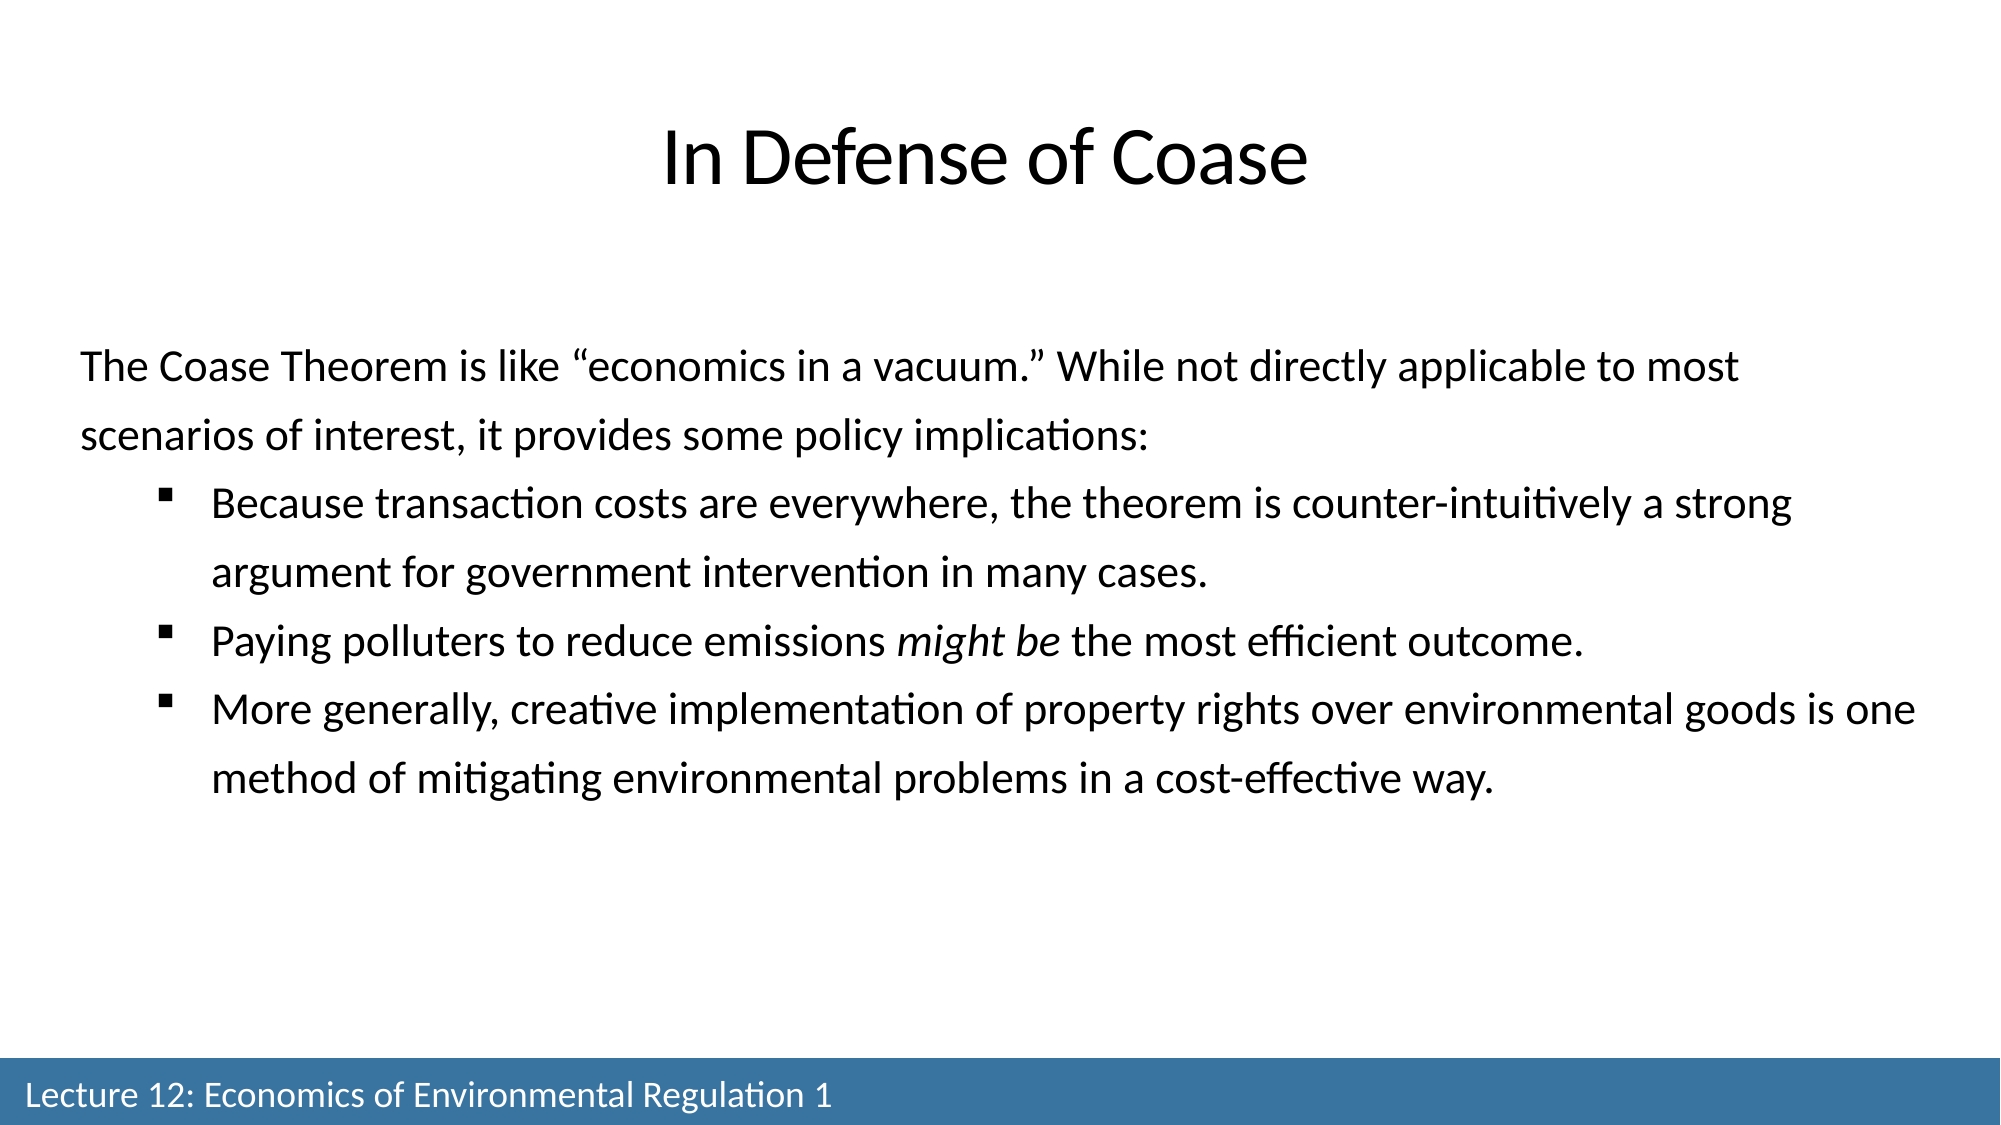

In Defense of Coase
The Coase Theorem is like “economics in a vacuum.” While not directly applicable to most scenarios of interest, it provides some policy implications:
Because transaction costs are everywhere, the theorem is counter-intuitively a strong argument for government intervention in many cases.
Paying polluters to reduce emissions might be the most efficient outcome.
More generally, creative implementation of property rights over environmental goods is one method of mitigating environmental problems in a cost-effective way.